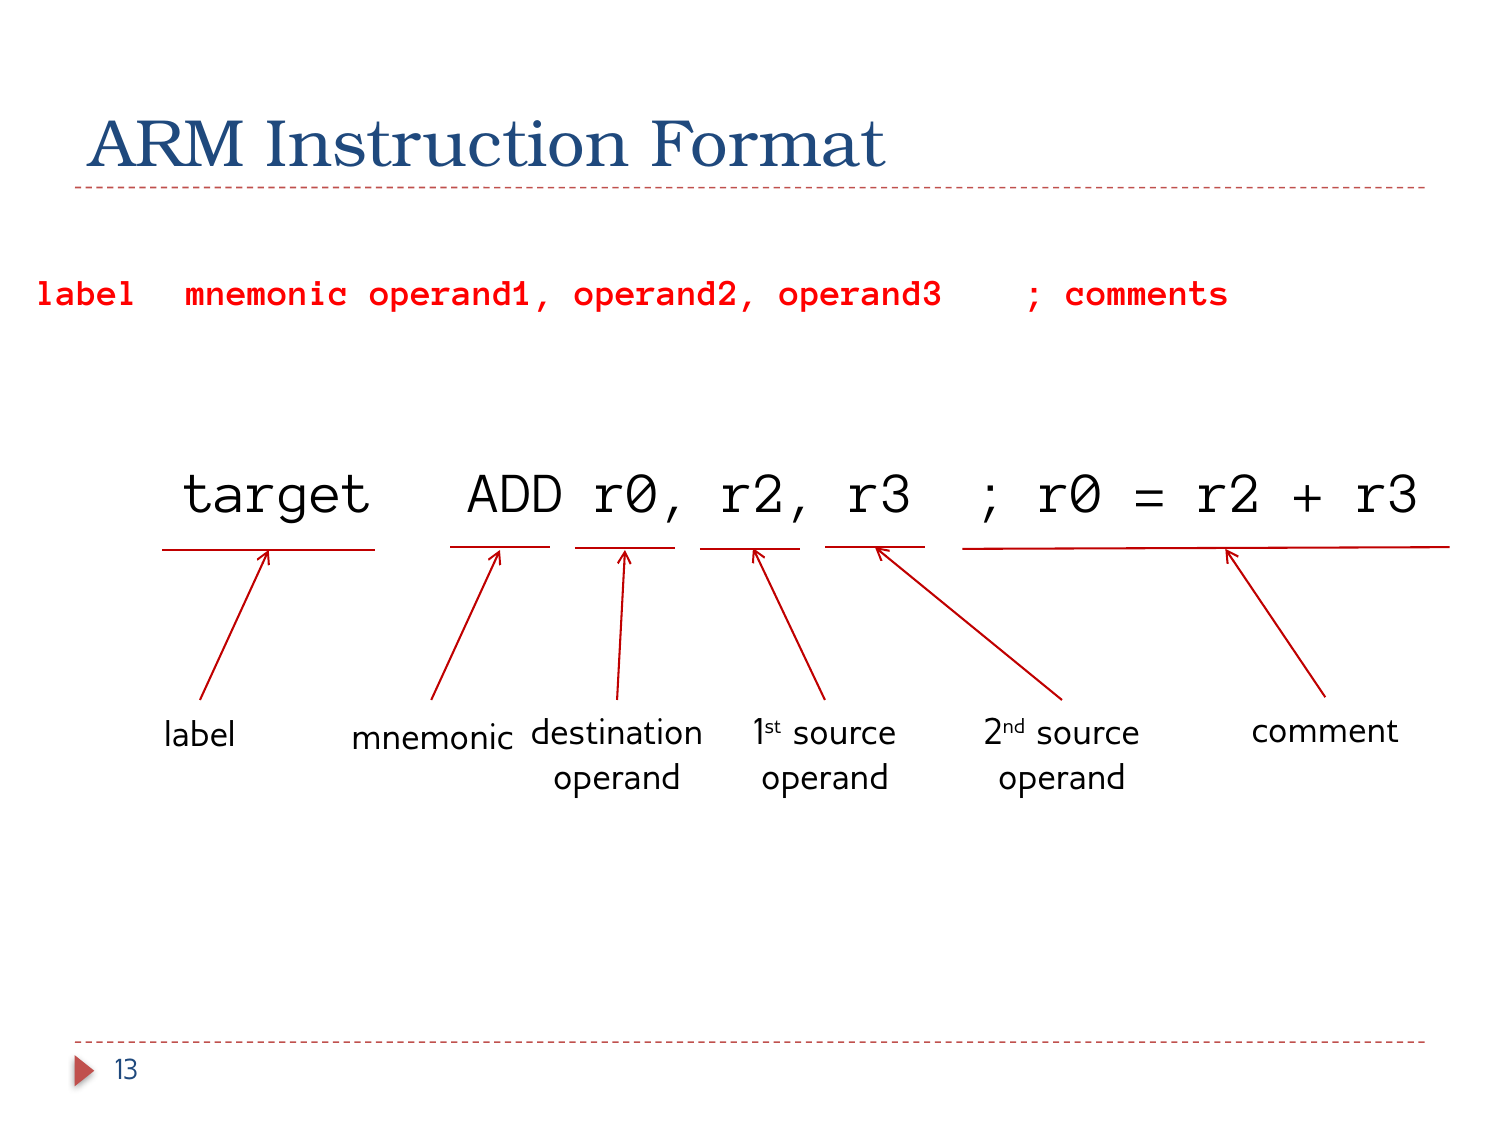

# ARM Instruction Format
| label mnemonic operand1, operand2, operand3 ; comments |
| --- |
target   ADD r0, r2, r3  ; r0 = r2 + r3
comment
destination operand
1st source operand
2nd source operand
label
mnemonic
13